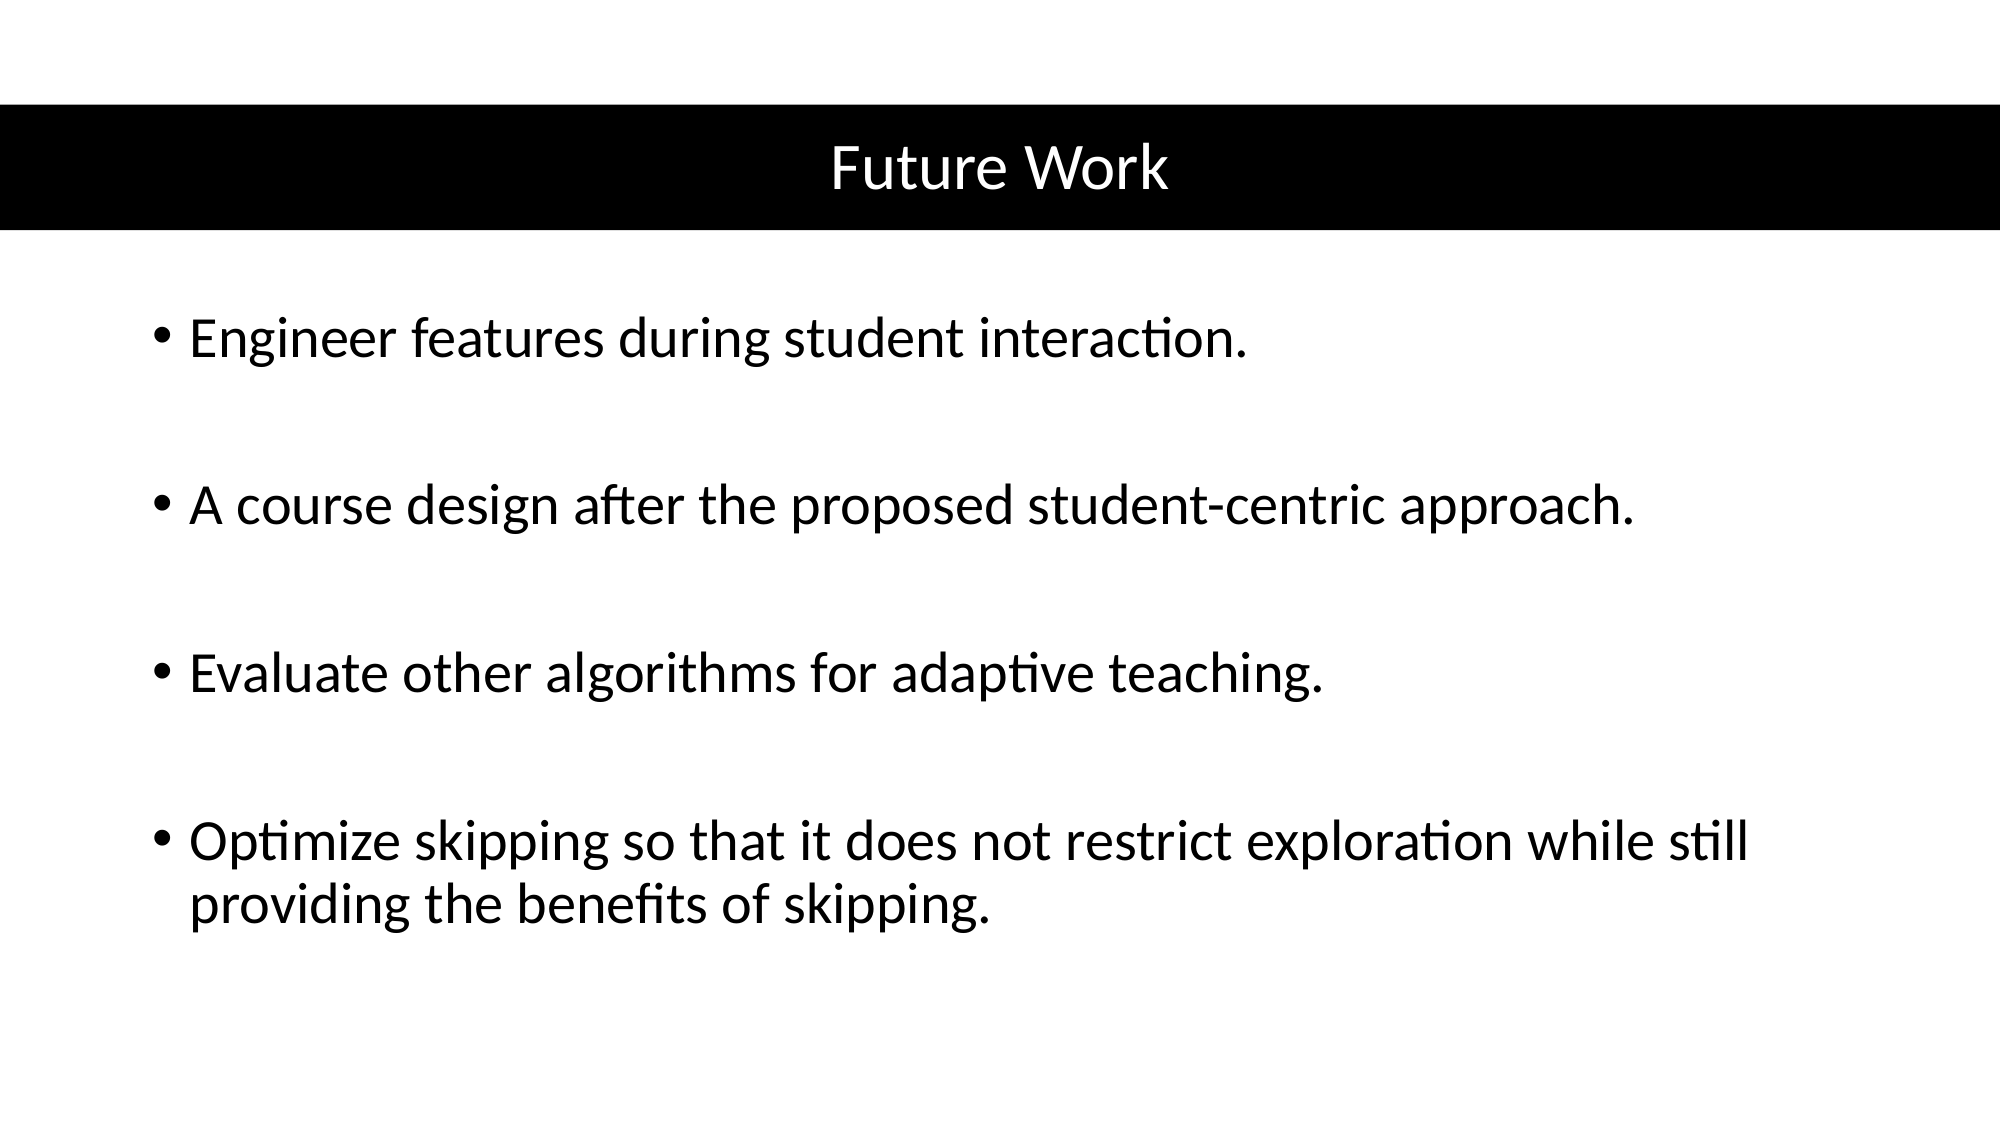

Future Work
Engineer features during student interaction.

A course design after the proposed student-centric approach.

Evaluate other algorithms for adaptive teaching.

Optimize skipping so that it does not restrict exploration while still providing the benefits of skipping.